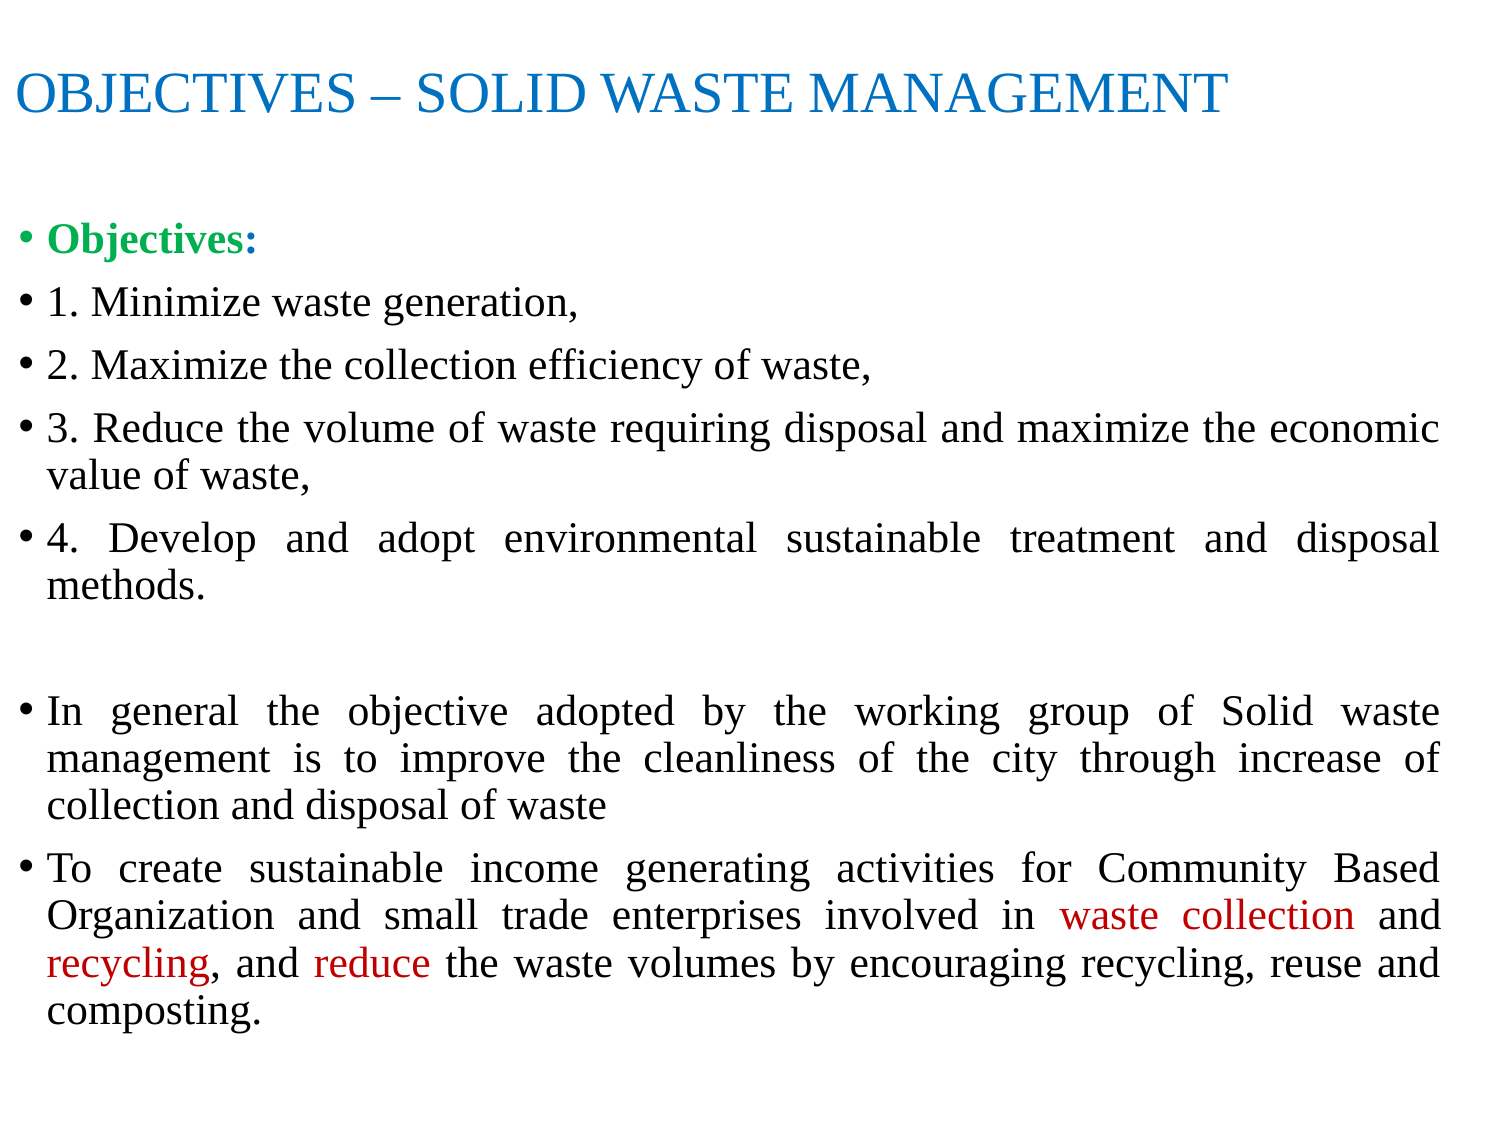

# OBJECTIVES – SOLID WASTE MANAGEMENT
Objectives:
1. Minimize waste generation,
2. Maximize the collection efficiency of waste,
3. Reduce the volume of waste requiring disposal and maximize the economic value of waste,
4. Develop and adopt environmental sustainable treatment and disposal methods.

In general the objective adopted by the working group of Solid waste management is to improve the cleanliness of the city through increase of collection and disposal of waste
To create sustainable income generating activities for Community Based Organization and small trade enterprises involved in waste collection and recycling, and reduce the waste volumes by encouraging recycling, reuse and composting.